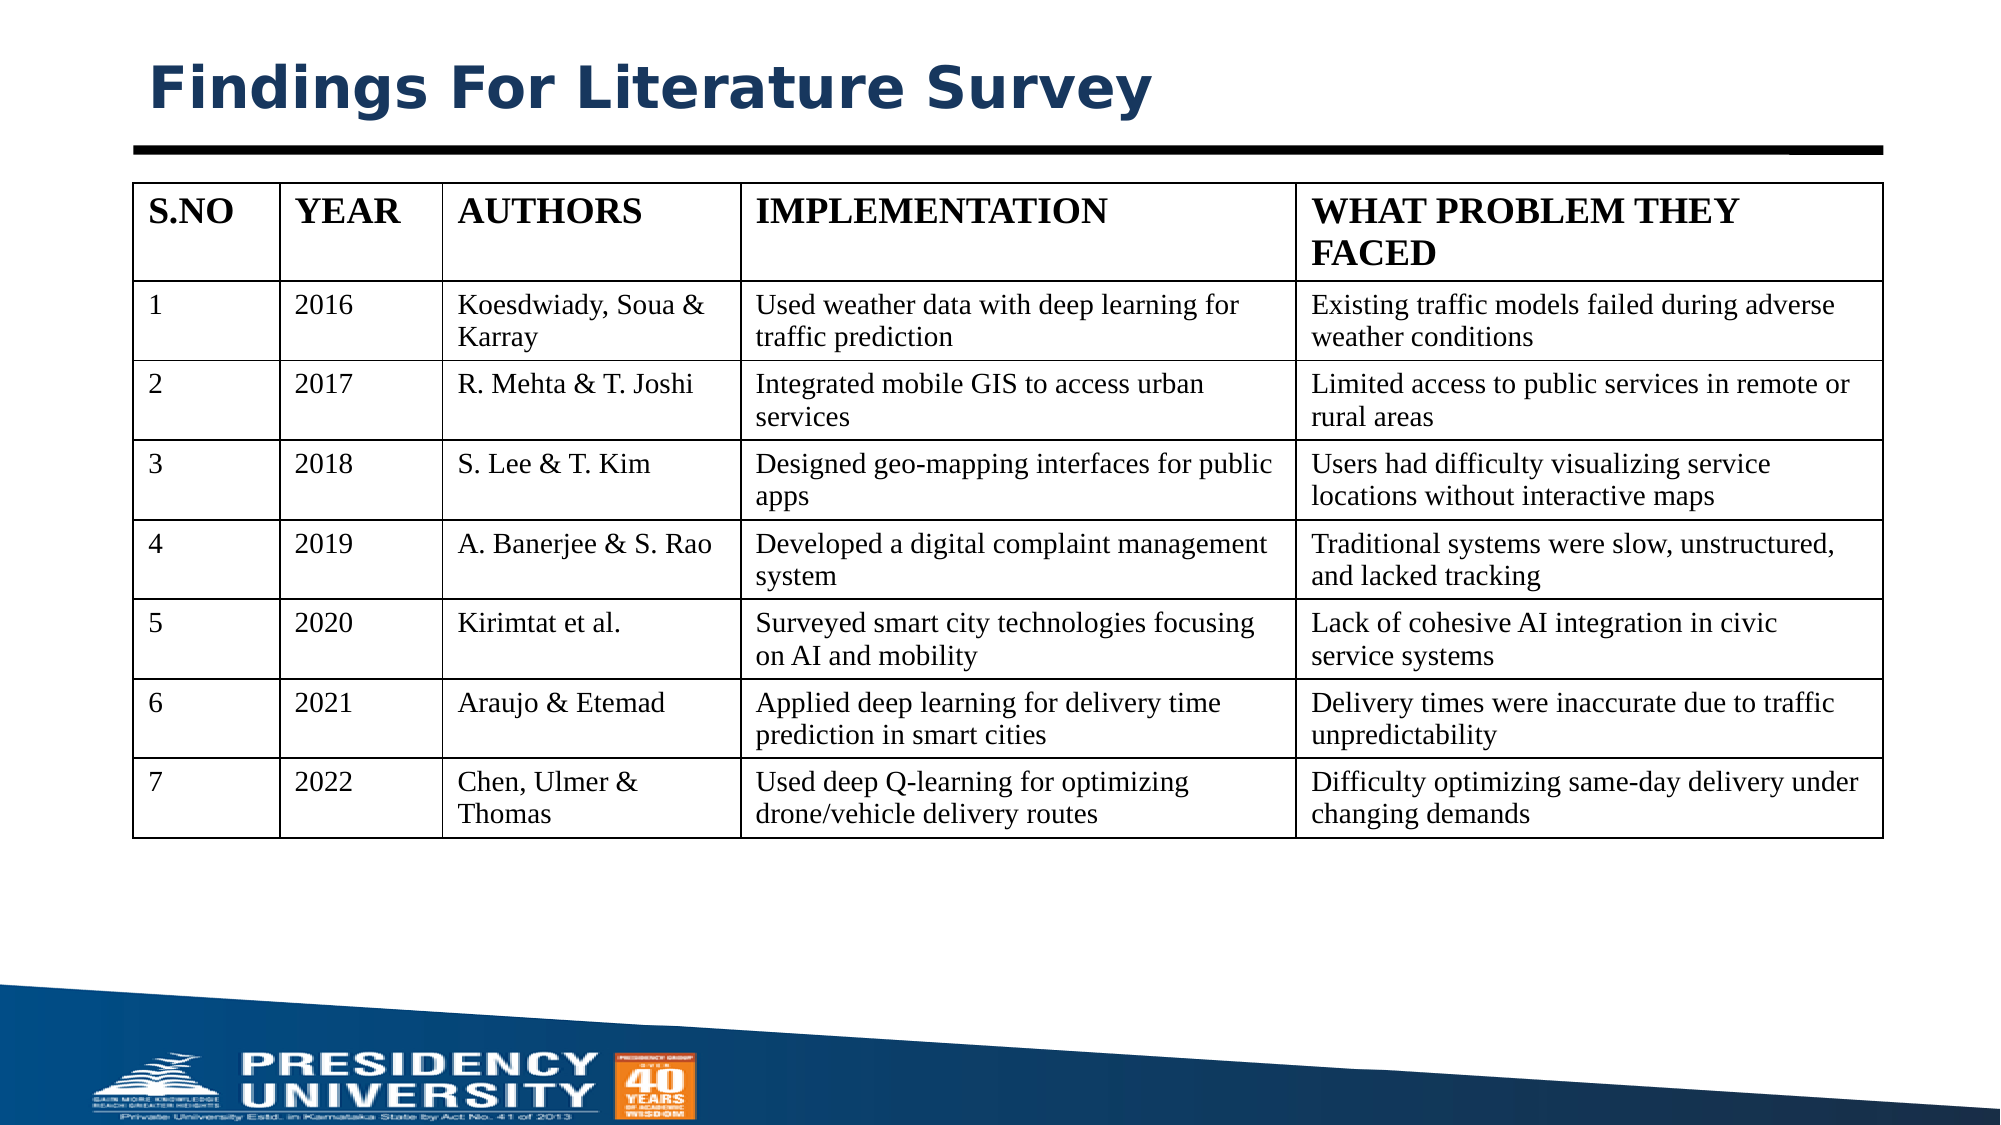

# Findings For Literature Survey
| S.NO | YEAR | AUTHORS | IMPLEMENTATION | WHAT PROBLEM THEY FACED |
| --- | --- | --- | --- | --- |
| 1 | 2016 | Koesdwiady, Soua & Karray | Used weather data with deep learning for traffic prediction | Existing traffic models failed during adverse weather conditions |
| 2 | 2017 | R. Mehta & T. Joshi | Integrated mobile GIS to access urban services | Limited access to public services in remote or rural areas |
| 3 | 2018 | S. Lee & T. Kim | Designed geo-mapping interfaces for public apps | Users had difficulty visualizing service locations without interactive maps |
| 4 | 2019 | A. Banerjee & S. Rao | Developed a digital complaint management system | Traditional systems were slow, unstructured, and lacked tracking |
| 5 | 2020 | Kirimtat et al. | Surveyed smart city technologies focusing on AI and mobility | Lack of cohesive AI integration in civic service systems |
| 6 | 2021 | Araujo & Etemad | Applied deep learning for delivery time prediction in smart cities | Delivery times were inaccurate due to traffic unpredictability |
| 7 | 2022 | Chen, Ulmer & Thomas | Used deep Q-learning for optimizing drone/vehicle delivery routes | Difficulty optimizing same-day delivery under changing demands |